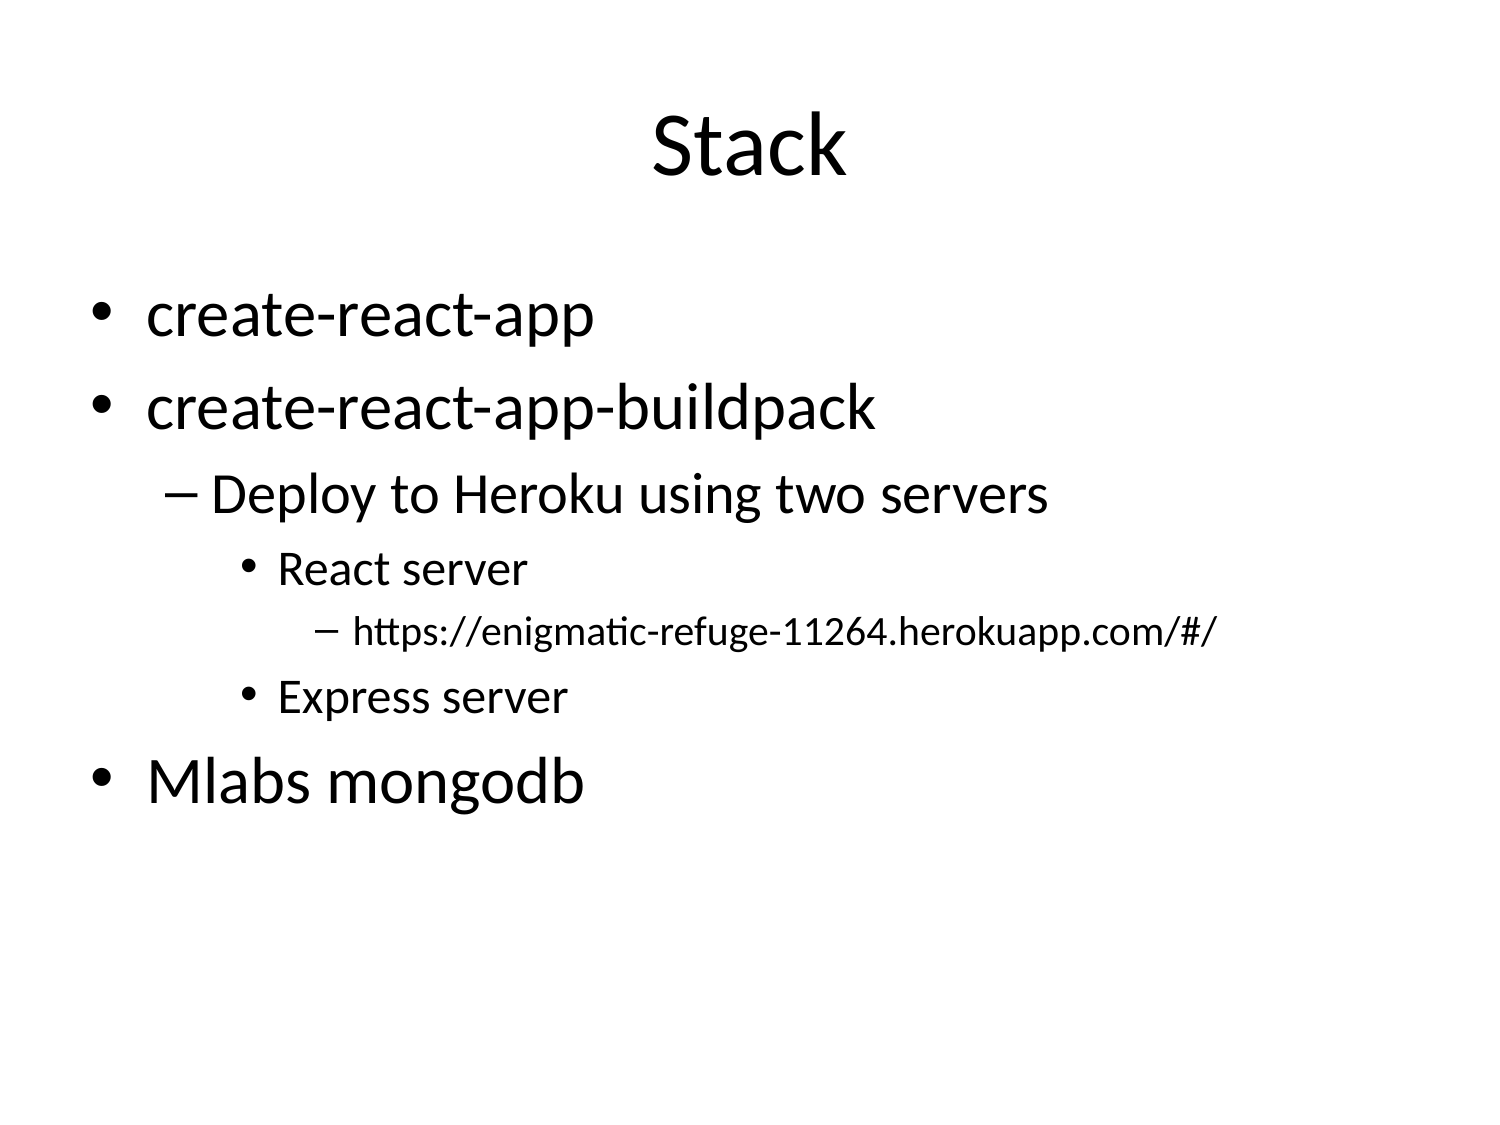

# Stack
create-react-app
create-react-app-buildpack
Deploy to Heroku using two servers
React server
https://enigmatic-refuge-11264.herokuapp.com/#/
Express server
Mlabs mongodb